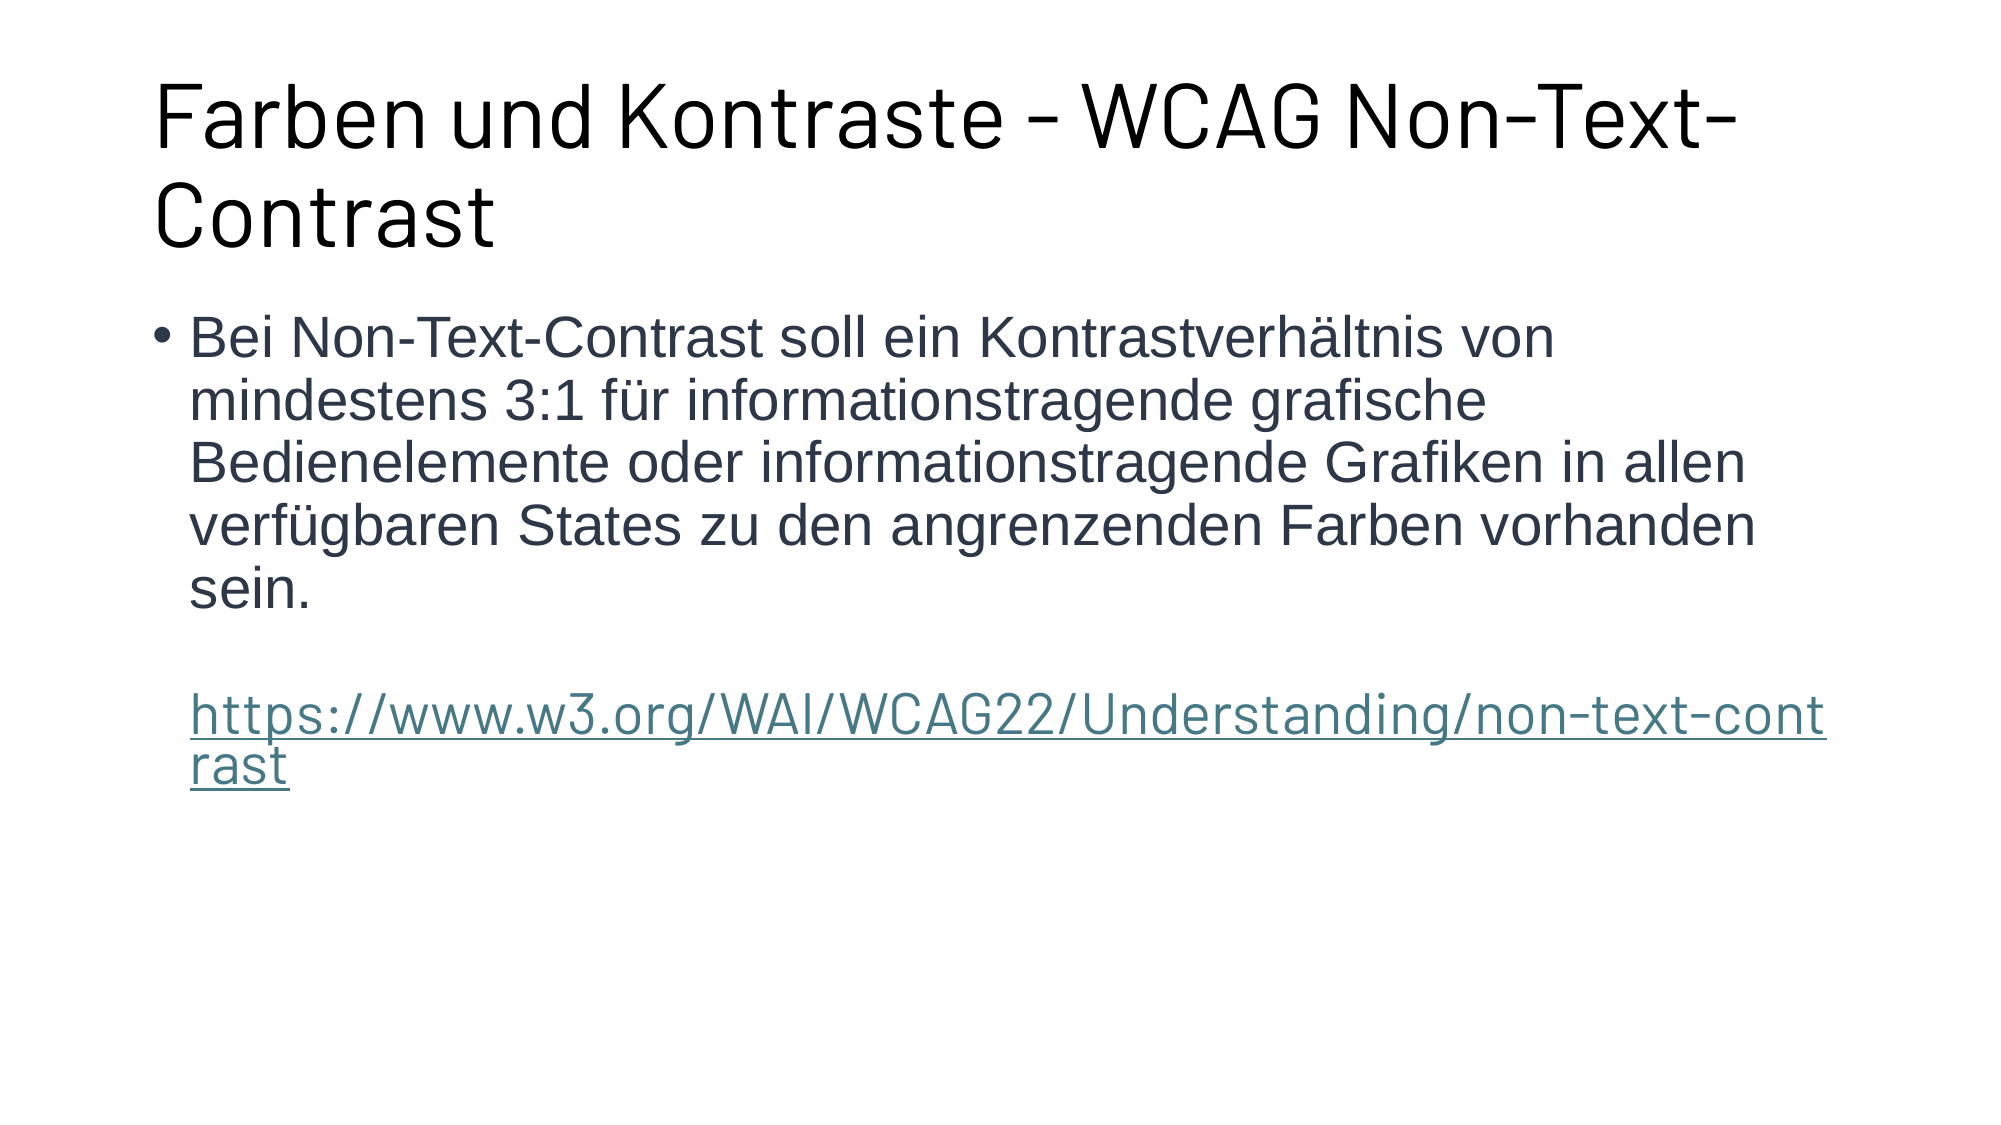

# Farben und Kontraste - WCAG Non-Text-Contrast
Bei Non-Text-Contrast soll ein Kontrastverhältnis von mindestens 3:1 für informationstragende grafische Bedienelemente oder informationstragende Grafiken in allen verfügbaren States zu den angrenzenden Farben vorhanden sein.
https://www.w3.org/WAI/WCAG22/Understanding/non-text-contrast